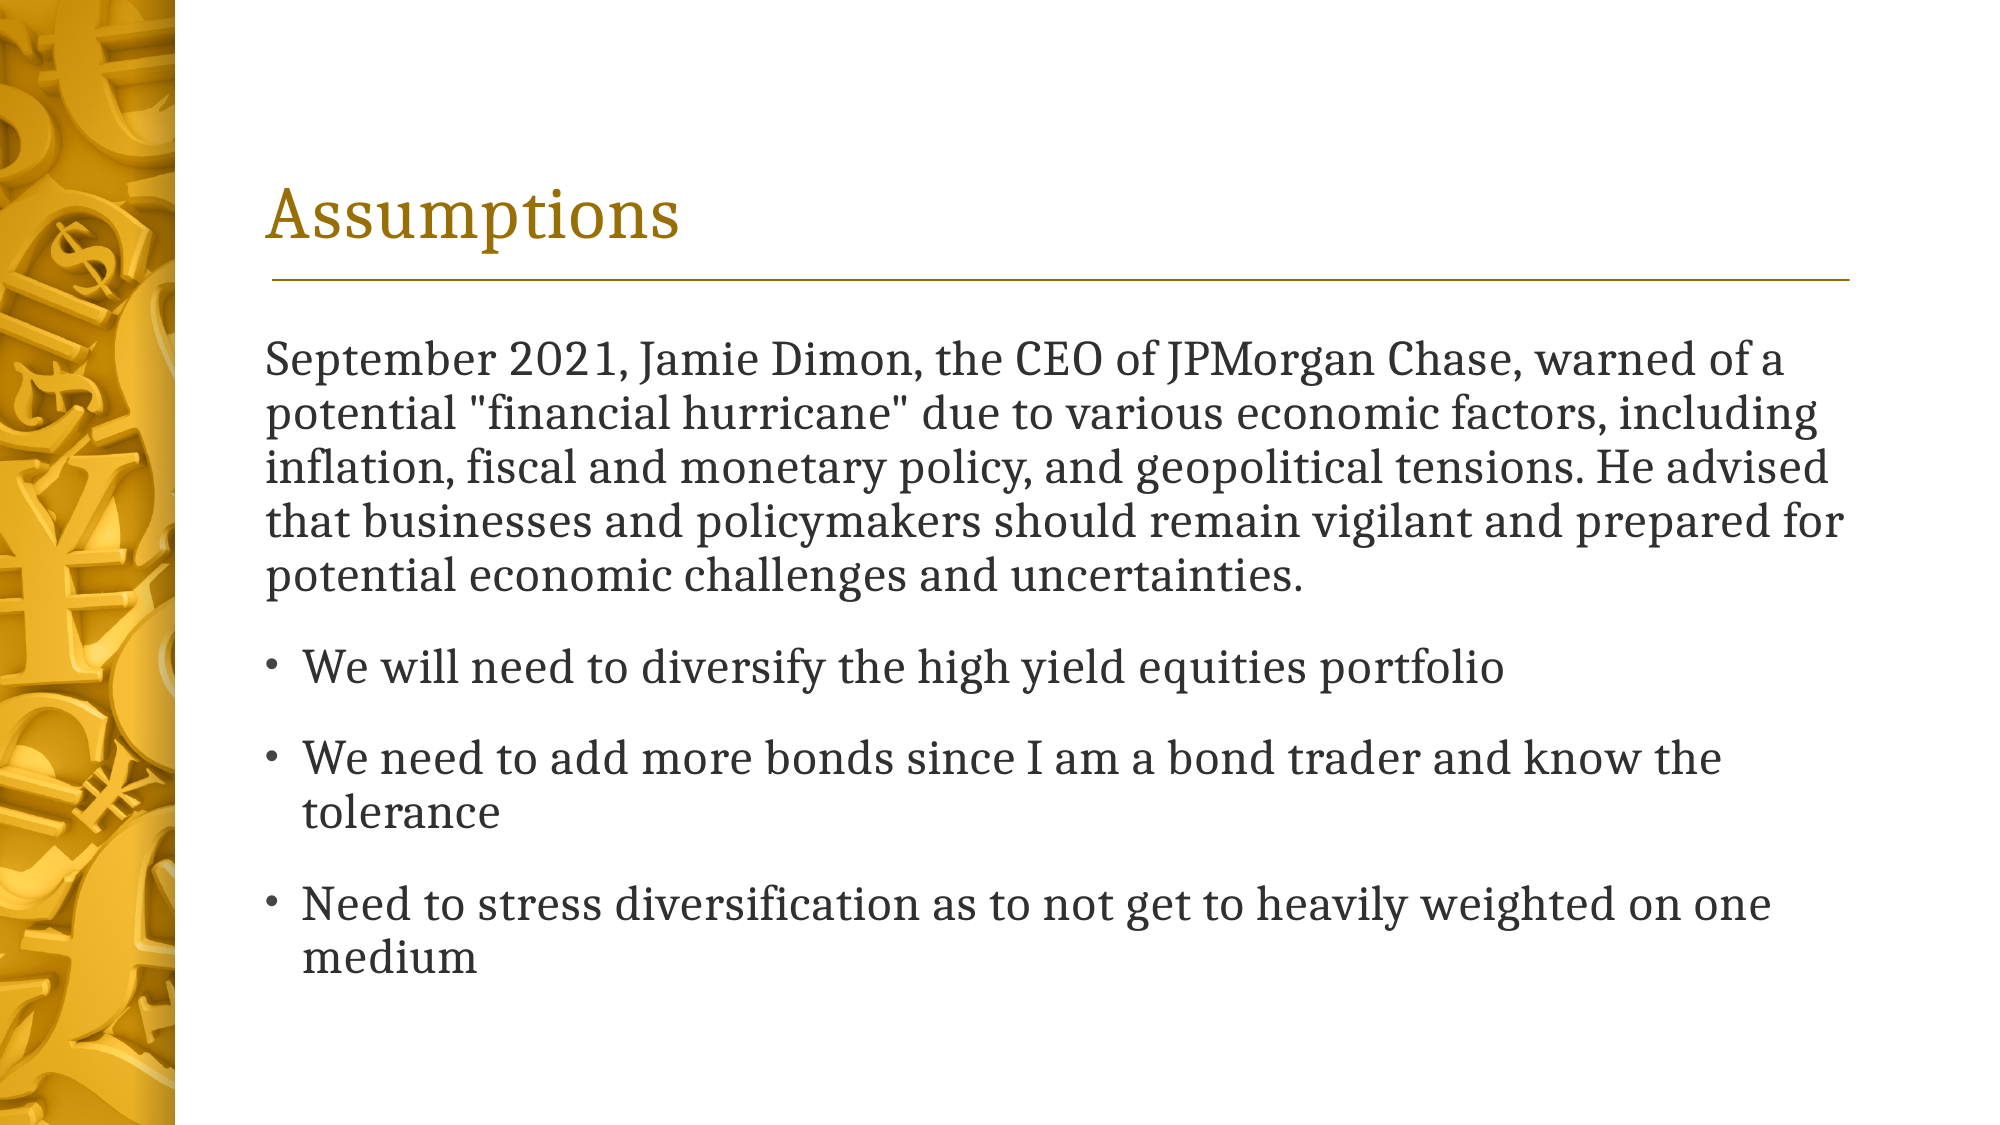

# Assumptions
September 2021, Jamie Dimon, the CEO of JPMorgan Chase, warned of a potential "financial hurricane" due to various economic factors, including inflation, fiscal and monetary policy, and geopolitical tensions. He advised that businesses and policymakers should remain vigilant and prepared for potential economic challenges and uncertainties.
We will need to diversify the high yield equities portfolio
We need to add more bonds since I am a bond trader and know the tolerance
Need to stress diversification as to not get to heavily weighted on one medium